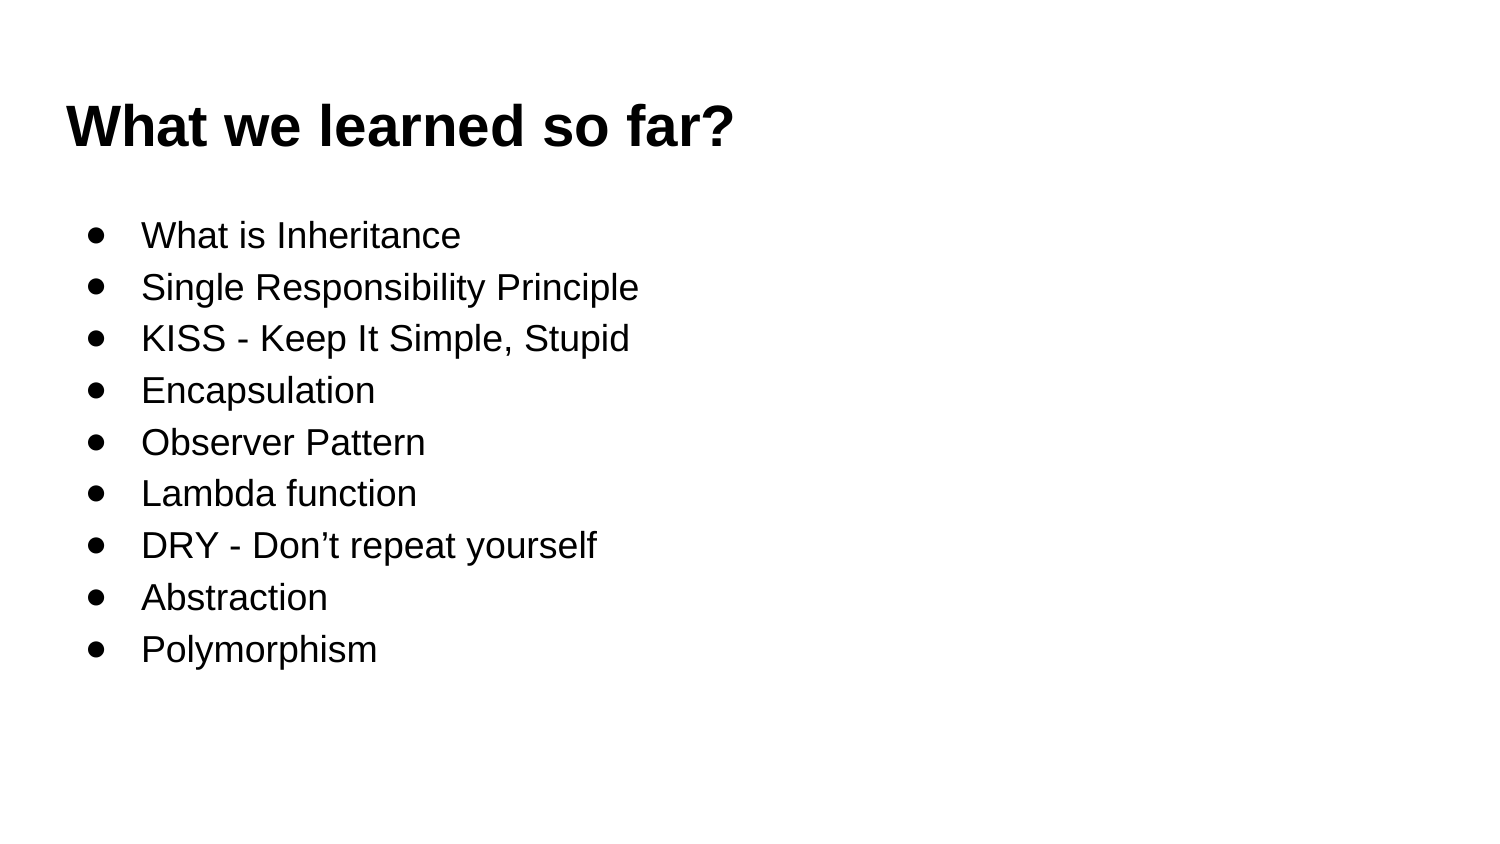

# What we learned so far?
What is Inheritance
Single Responsibility Principle
KISS - Keep It Simple, Stupid
Encapsulation
Observer Pattern
Lambda function
DRY - Don’t repeat yourself
Abstraction
Polymorphism